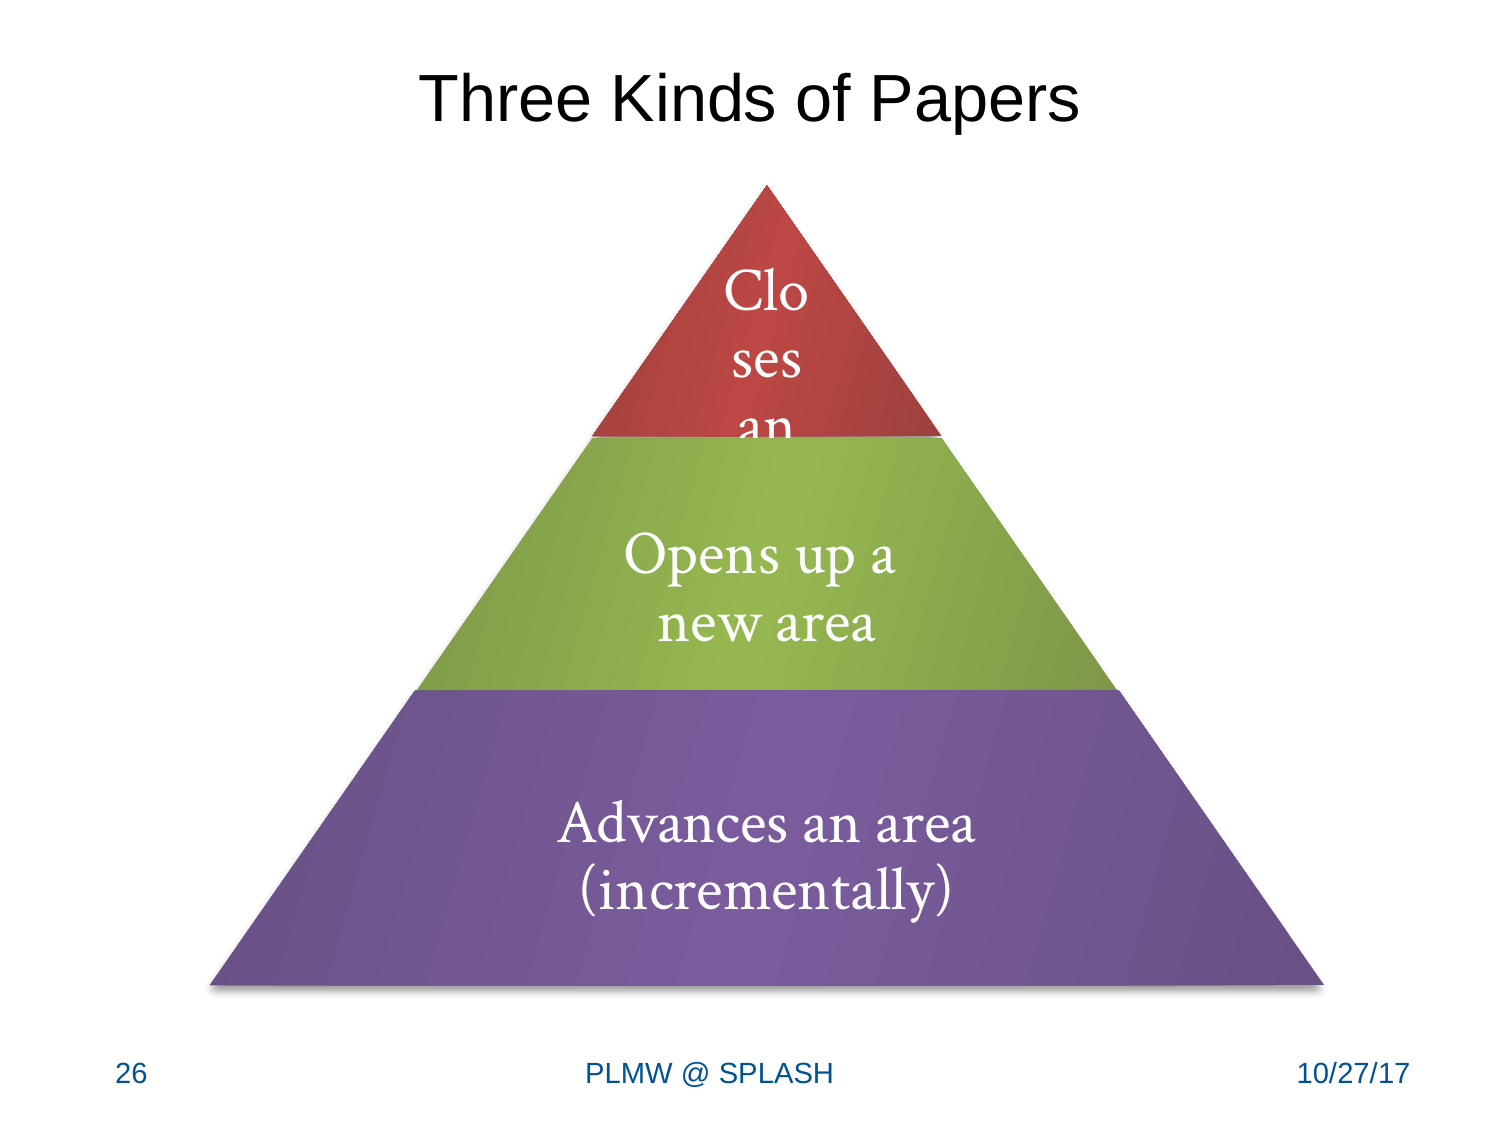

# Three Kinds of Papers

Closes
an area
Opens up a
new area
Advances an area
(incrementally)
26
PLMW @ SPLASH
10/27/17